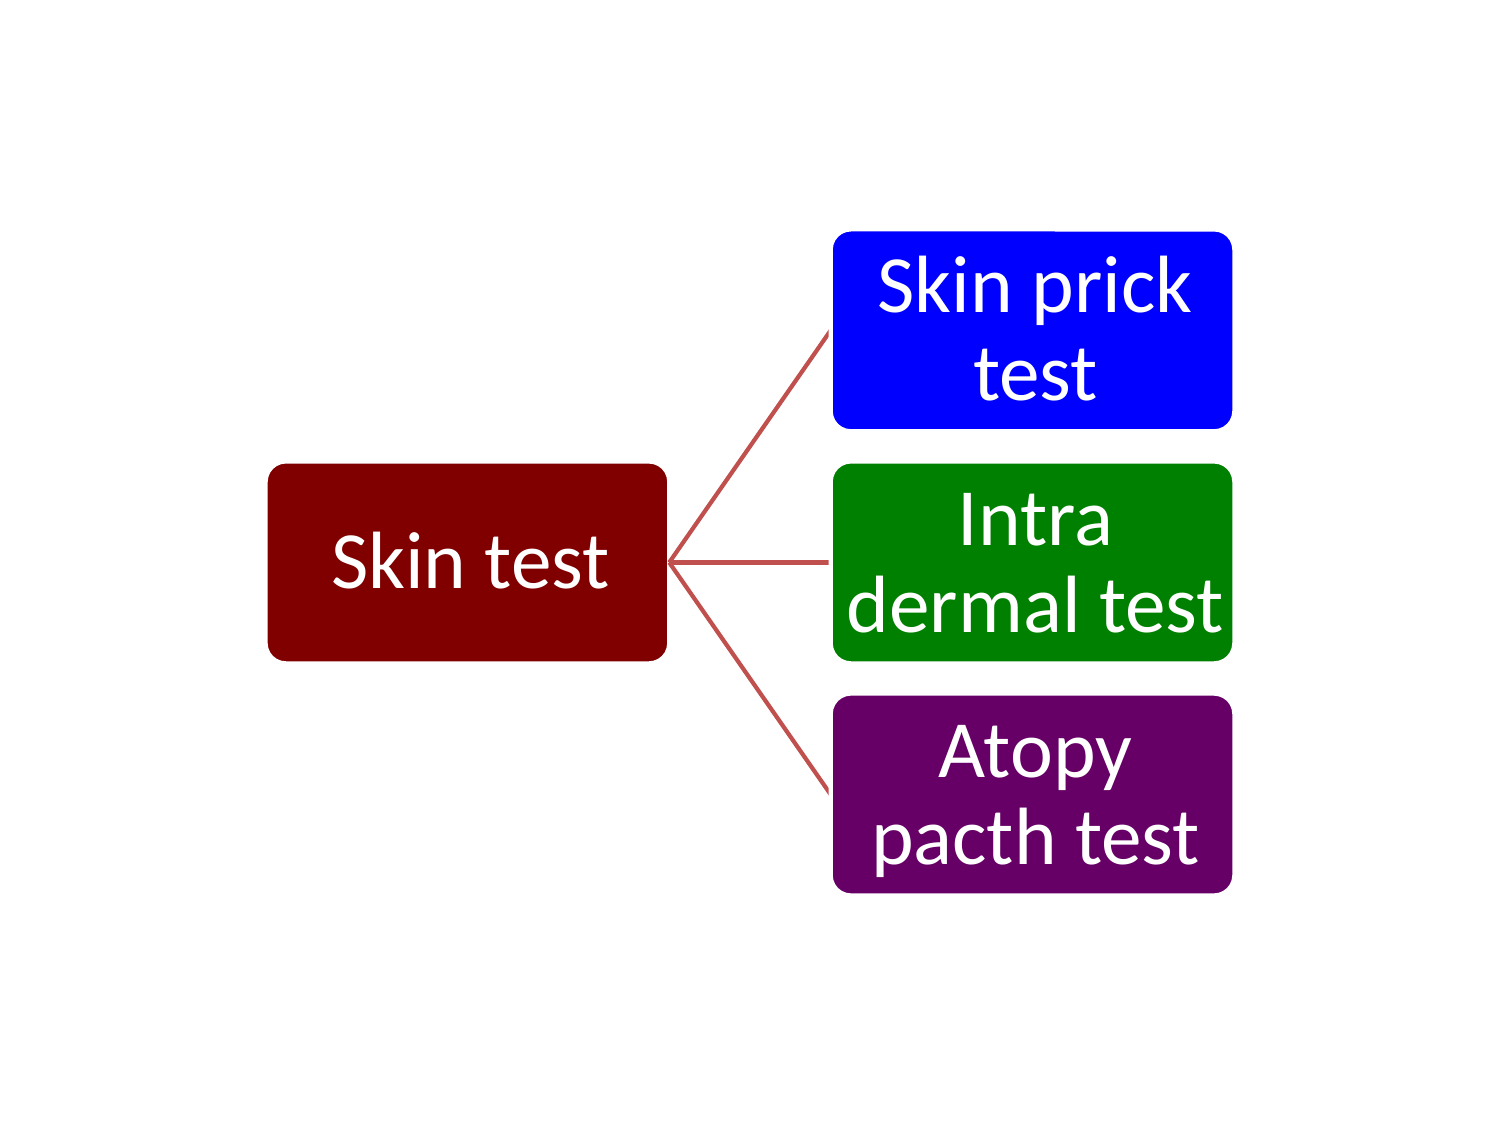

Skin test

Skin prick test

Intra dermal test

Atopy pacth test